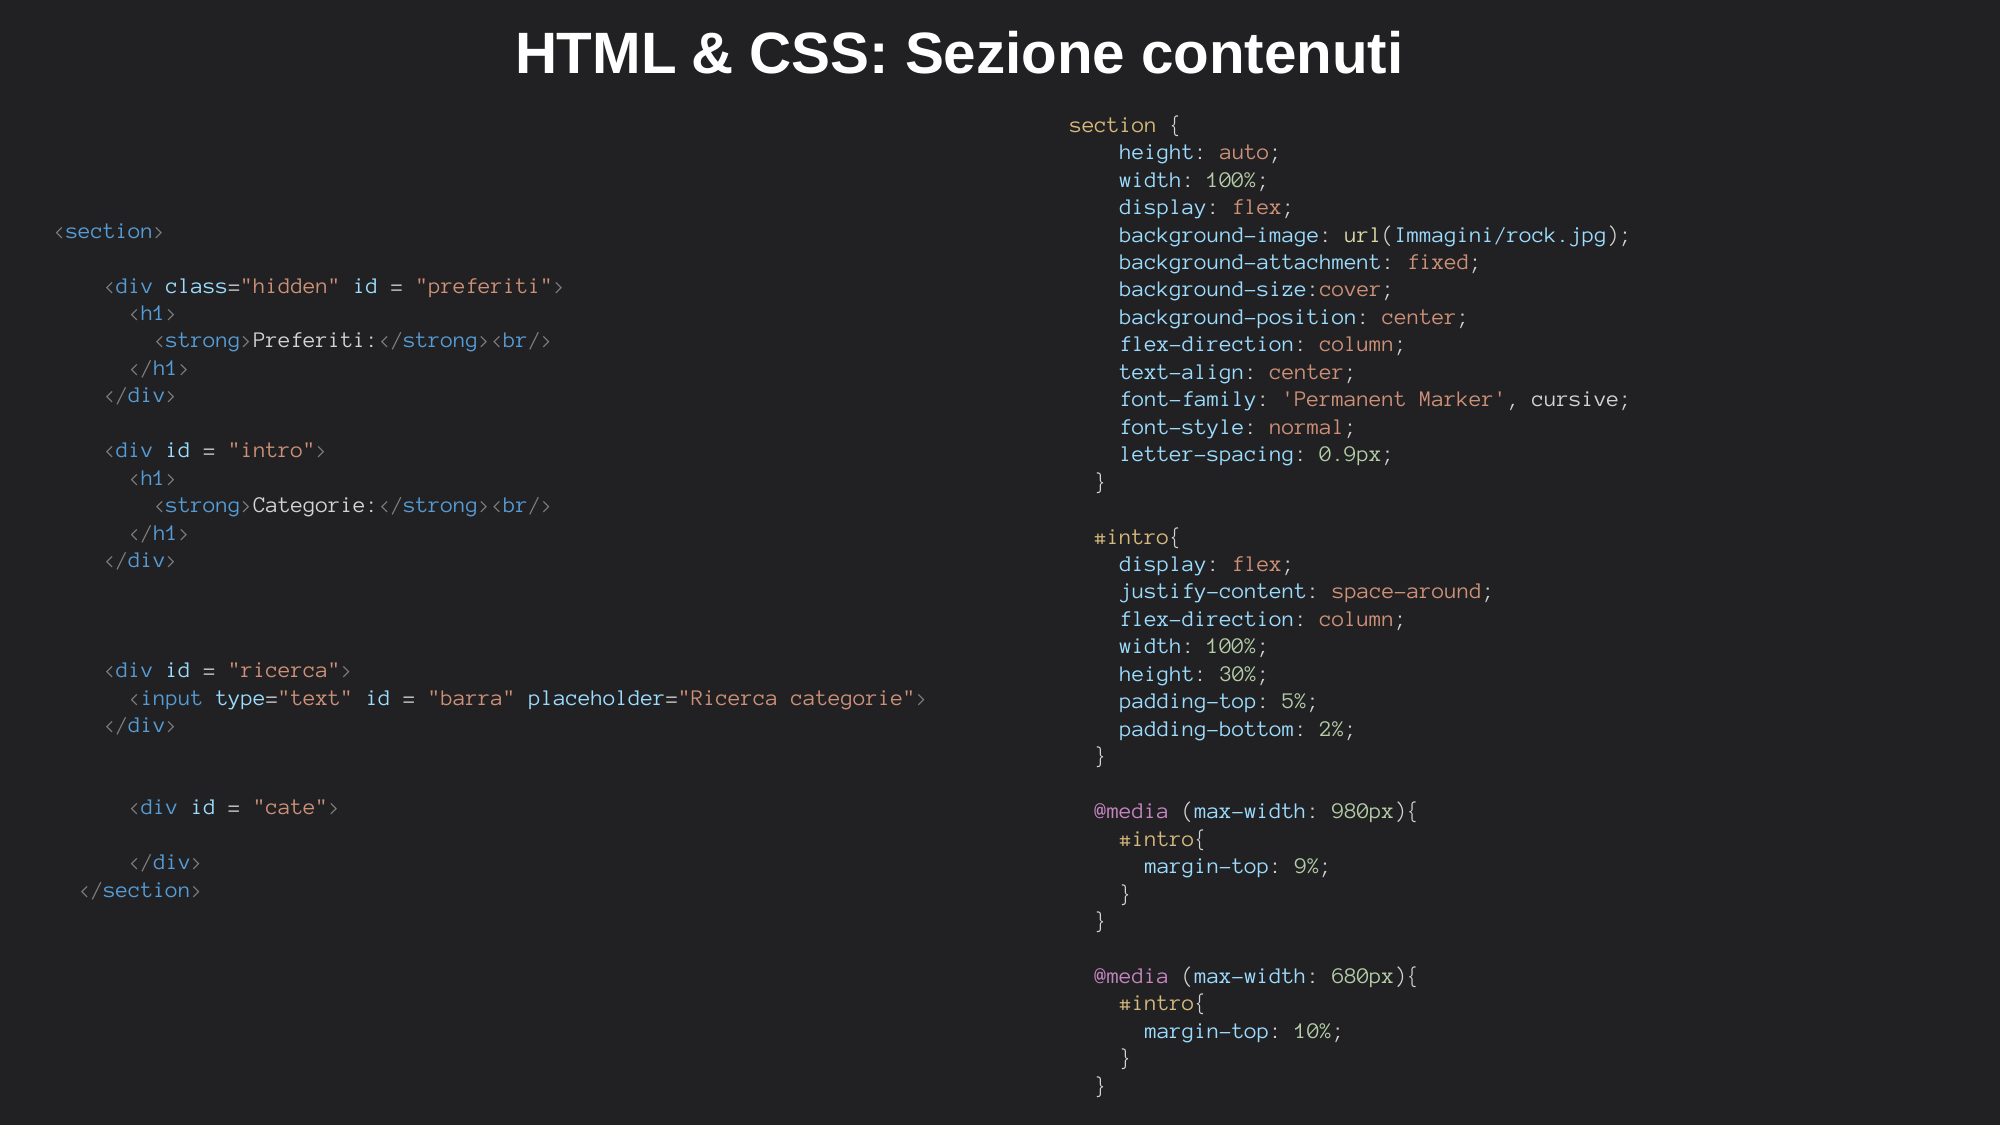

HTML & CSS: Sezione contenuti
section {
    height: auto;
    width: 100%;
    display: flex;
    background-image: url(Immagini/rock.jpg);
    background-attachment: fixed;
    background-size:cover;
    background-position: center;
    flex-direction: column;
    text-align: center;
    font-family: 'Permanent Marker', cursive;
    font-style: normal;
    letter-spacing: 0.9px;
  }

  #intro{
    display: flex;
    justify-content: space-around;
    flex-direction: column;
    width: 100%;
    height: 30%;
    padding-top: 5%;
    padding-bottom: 2%;
  }
  @media (max-width: 980px){
    #intro{
      margin-top: 9%;
    }
  }
  @media (max-width: 680px){
    #intro{
      margin-top: 10%;
    }
  }
<section>
    <div class="hidden" id = "preferiti">
      <h1>
        <strong>Preferiti:</strong><br/>
      </h1>
    </div>

    <div id = "intro">
      <h1>
        <strong>Categorie:</strong><br/>
      </h1>
    </div>
    <div id = "ricerca">
      <input type="text" id = "barra" placeholder="Ricerca categorie">
    </div>

      <div id = "cate">
      </div>
  </section>